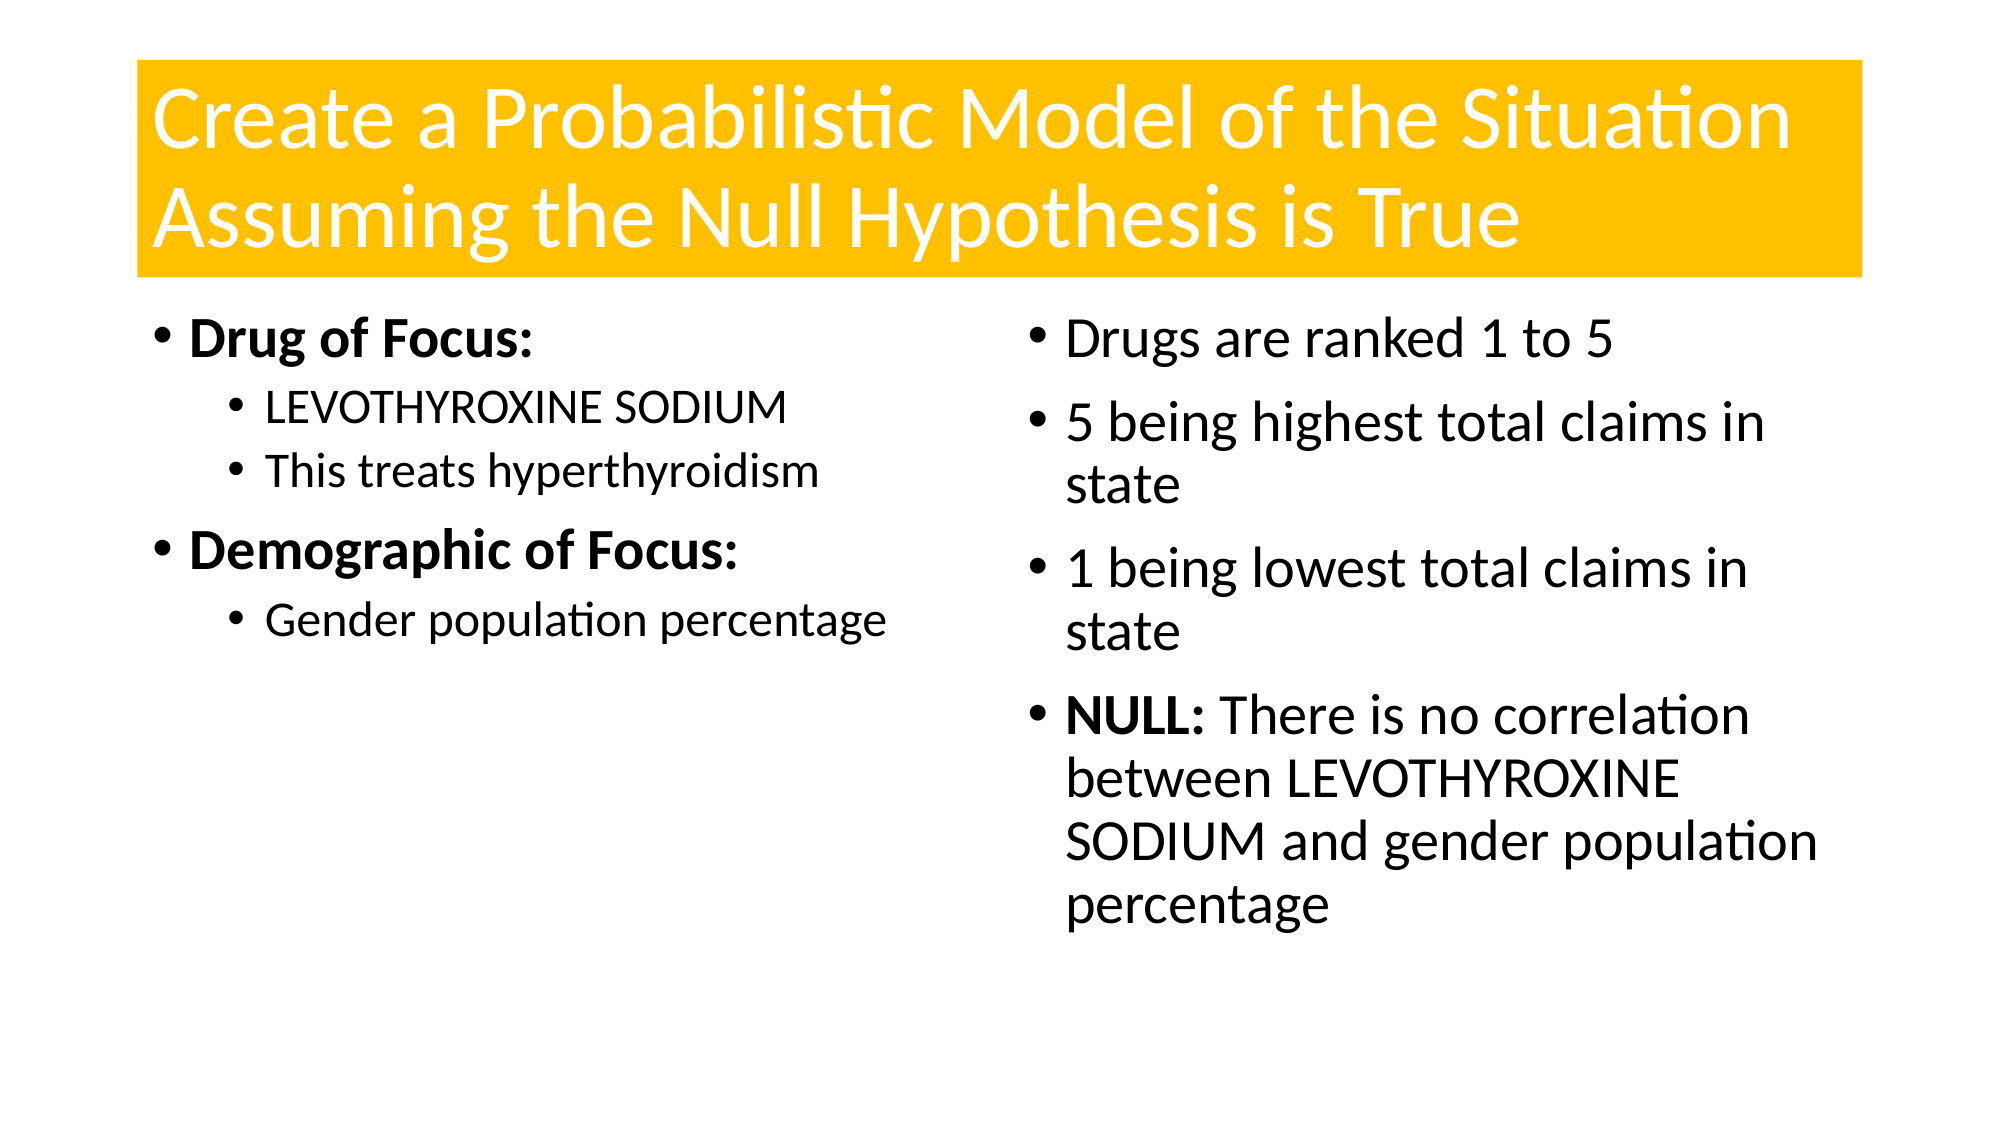

# Create a Probabilistic Model of the Situation Assuming the Null Hypothesis is True
Drug of Focus:
LEVOTHYROXINE SODIUM
This treats hyperthyroidism
Demographic of Focus:
Gender population percentage

Drugs are ranked 1 to 5
5 being highest total claims in state
1 being lowest total claims in state
NULL: There is no correlation between LEVOTHYROXINE SODIUM and gender population percentage